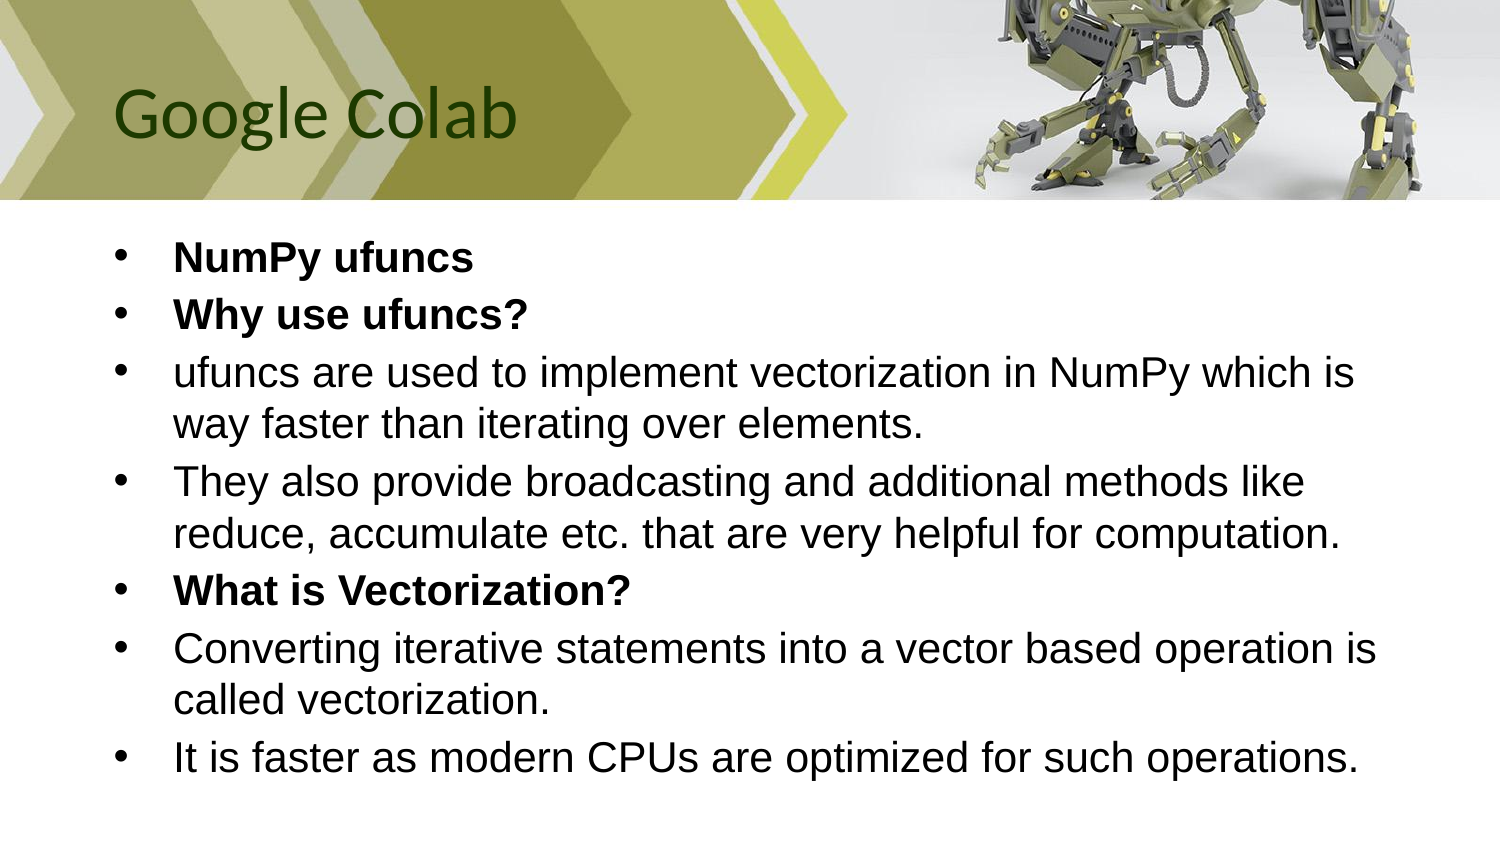

# Google Colab
NumPy ufuncs
Why use ufuncs?
ufuncs are used to implement vectorization in NumPy which is way faster than iterating over elements.
They also provide broadcasting and additional methods like reduce, accumulate etc. that are very helpful for computation.
What is Vectorization?
Converting iterative statements into a vector based operation is called vectorization.
It is faster as modern CPUs are optimized for such operations.